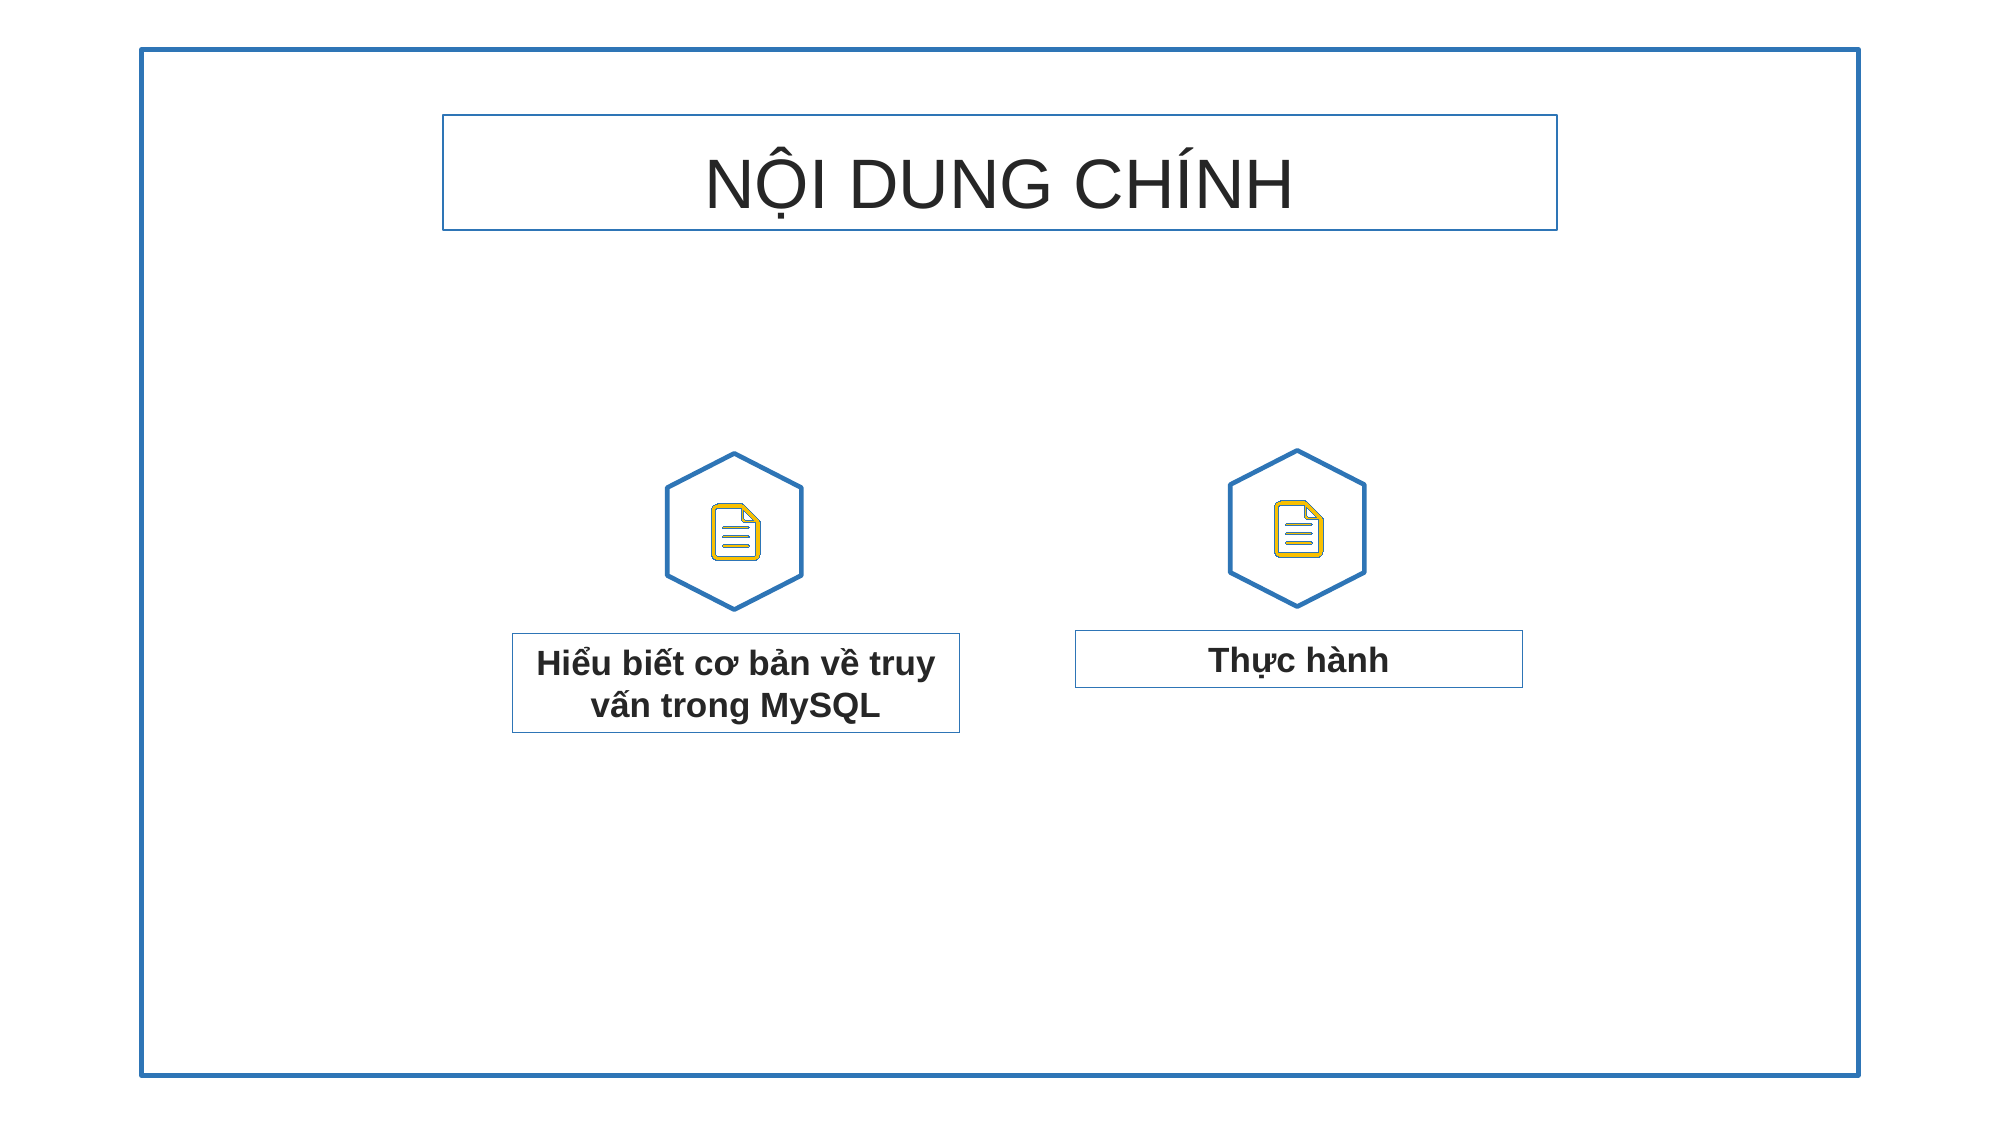

NỘI DUNG CHÍNH

Thực hành
Hiểu biết cơ bản về truy vấn trong MySQL